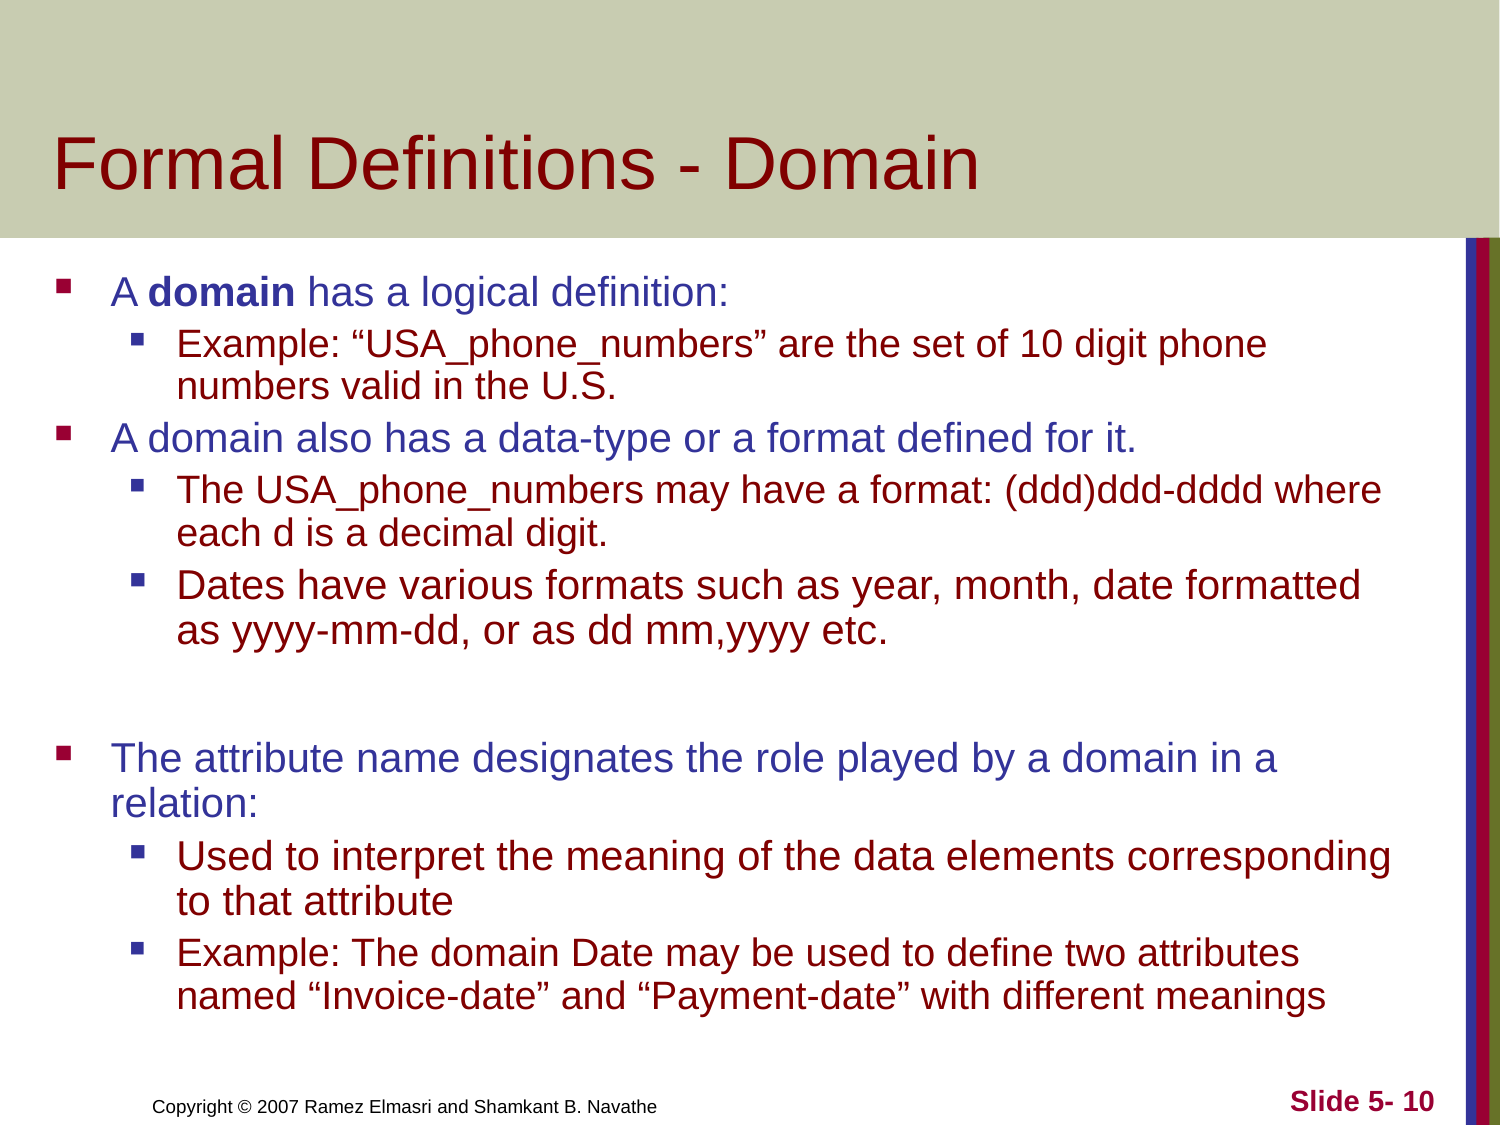

# Formal Definitions - Domain
A domain has a logical definition:
Example: “USA_phone_numbers” are the set of 10 digit phone numbers valid in the U.S.
A domain also has a data-type or a format defined for it.
The USA_phone_numbers may have a format: (ddd)ddd-dddd where each d is a decimal digit.
Dates have various formats such as year, month, date formatted as yyyy-mm-dd, or as dd mm,yyyy etc.

The attribute name designates the role played by a domain in a relation:
Used to interpret the meaning of the data elements corresponding to that attribute
Example: The domain Date may be used to define two attributes named “Invoice-date” and “Payment-date” with different meanings
Slide 5- 10